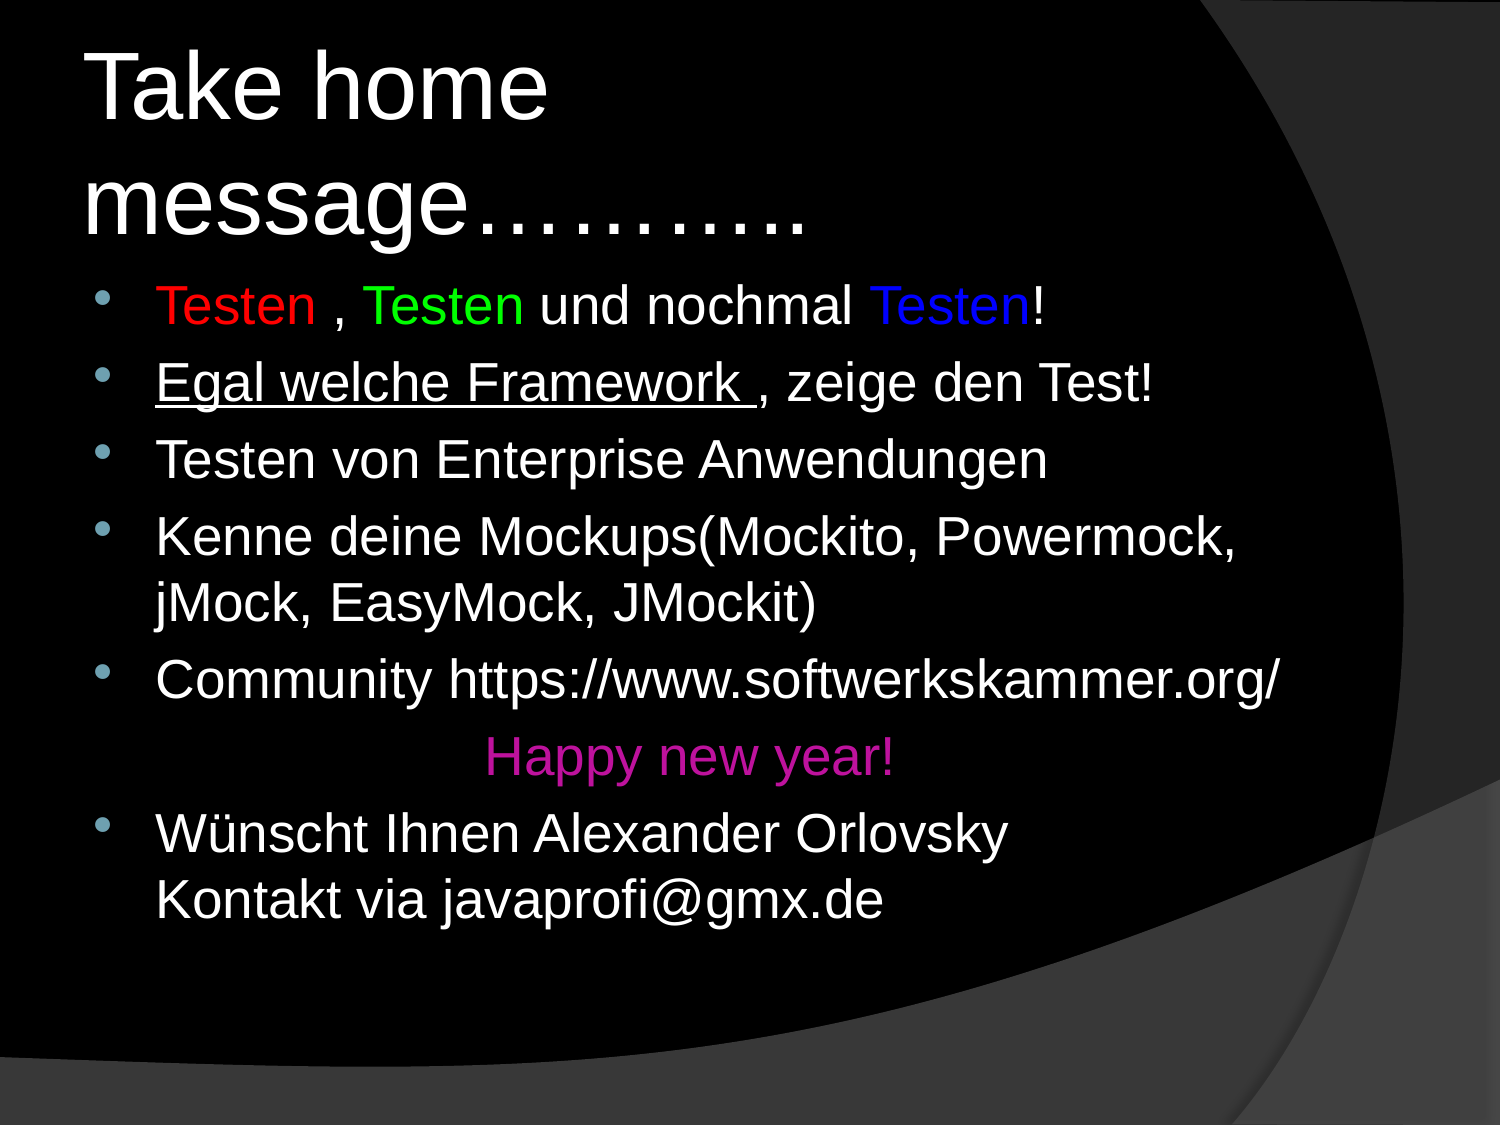

# Take home message………..
Testen , Testen und nochmal Testen!
Egal welche Framework , zeige den Test!
Testen von Enterprise Anwendungen
Kenne deine Mockups(Mockito, Powermock, jMock, EasyMock, JMockit)
Community https://www.softwerkskammer.org/
Happy new year!
Wünscht Ihnen Alexander Orlovsky      Kontakt via javaprofi@gmx.de